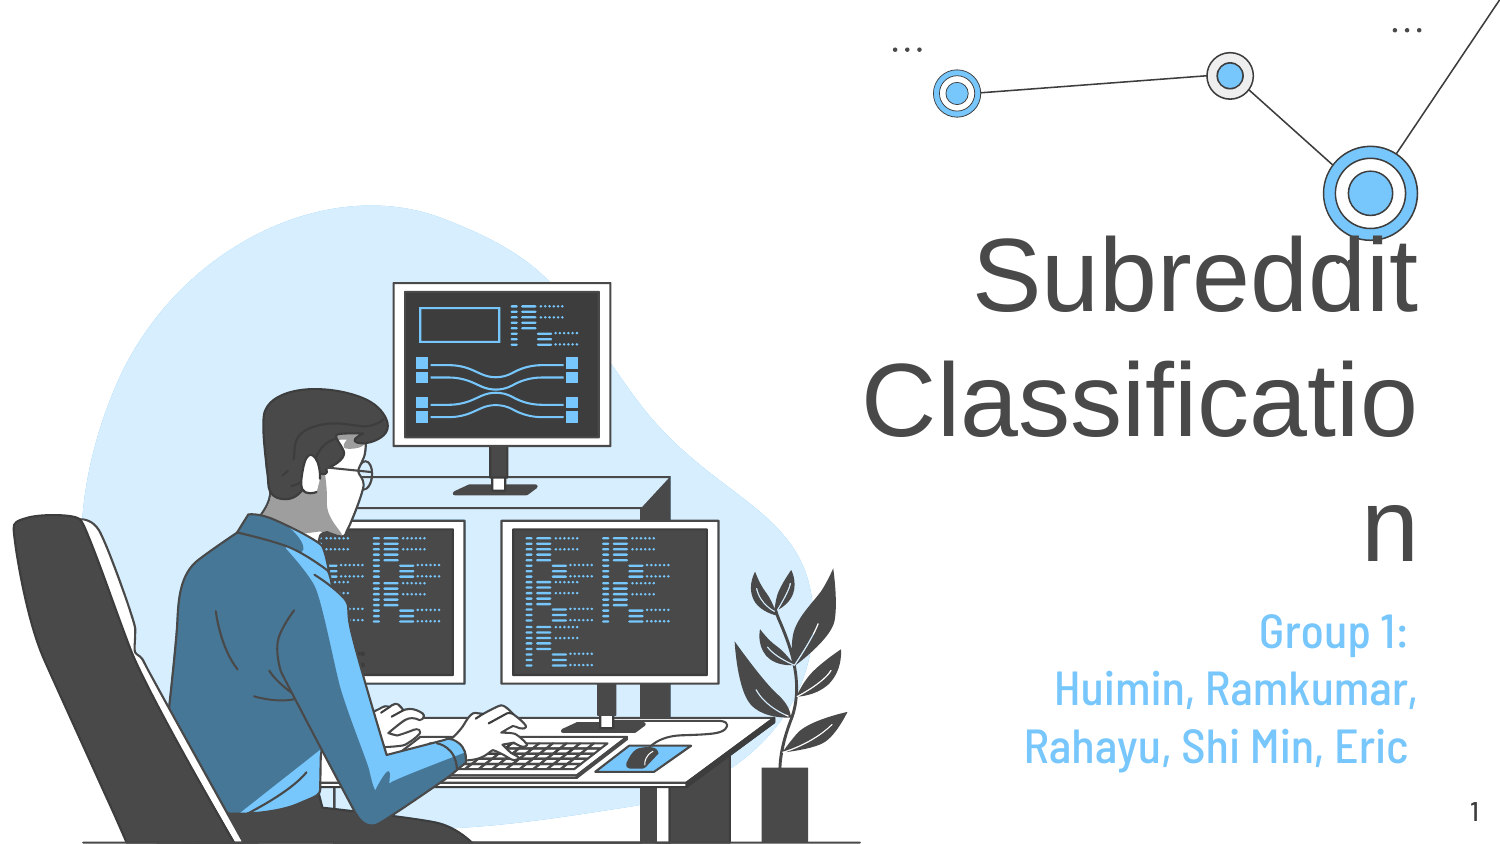

# Subreddit Classification
Group 1:
Huimin, Ramkumar, Rahayu, Shi Min, Eric

1